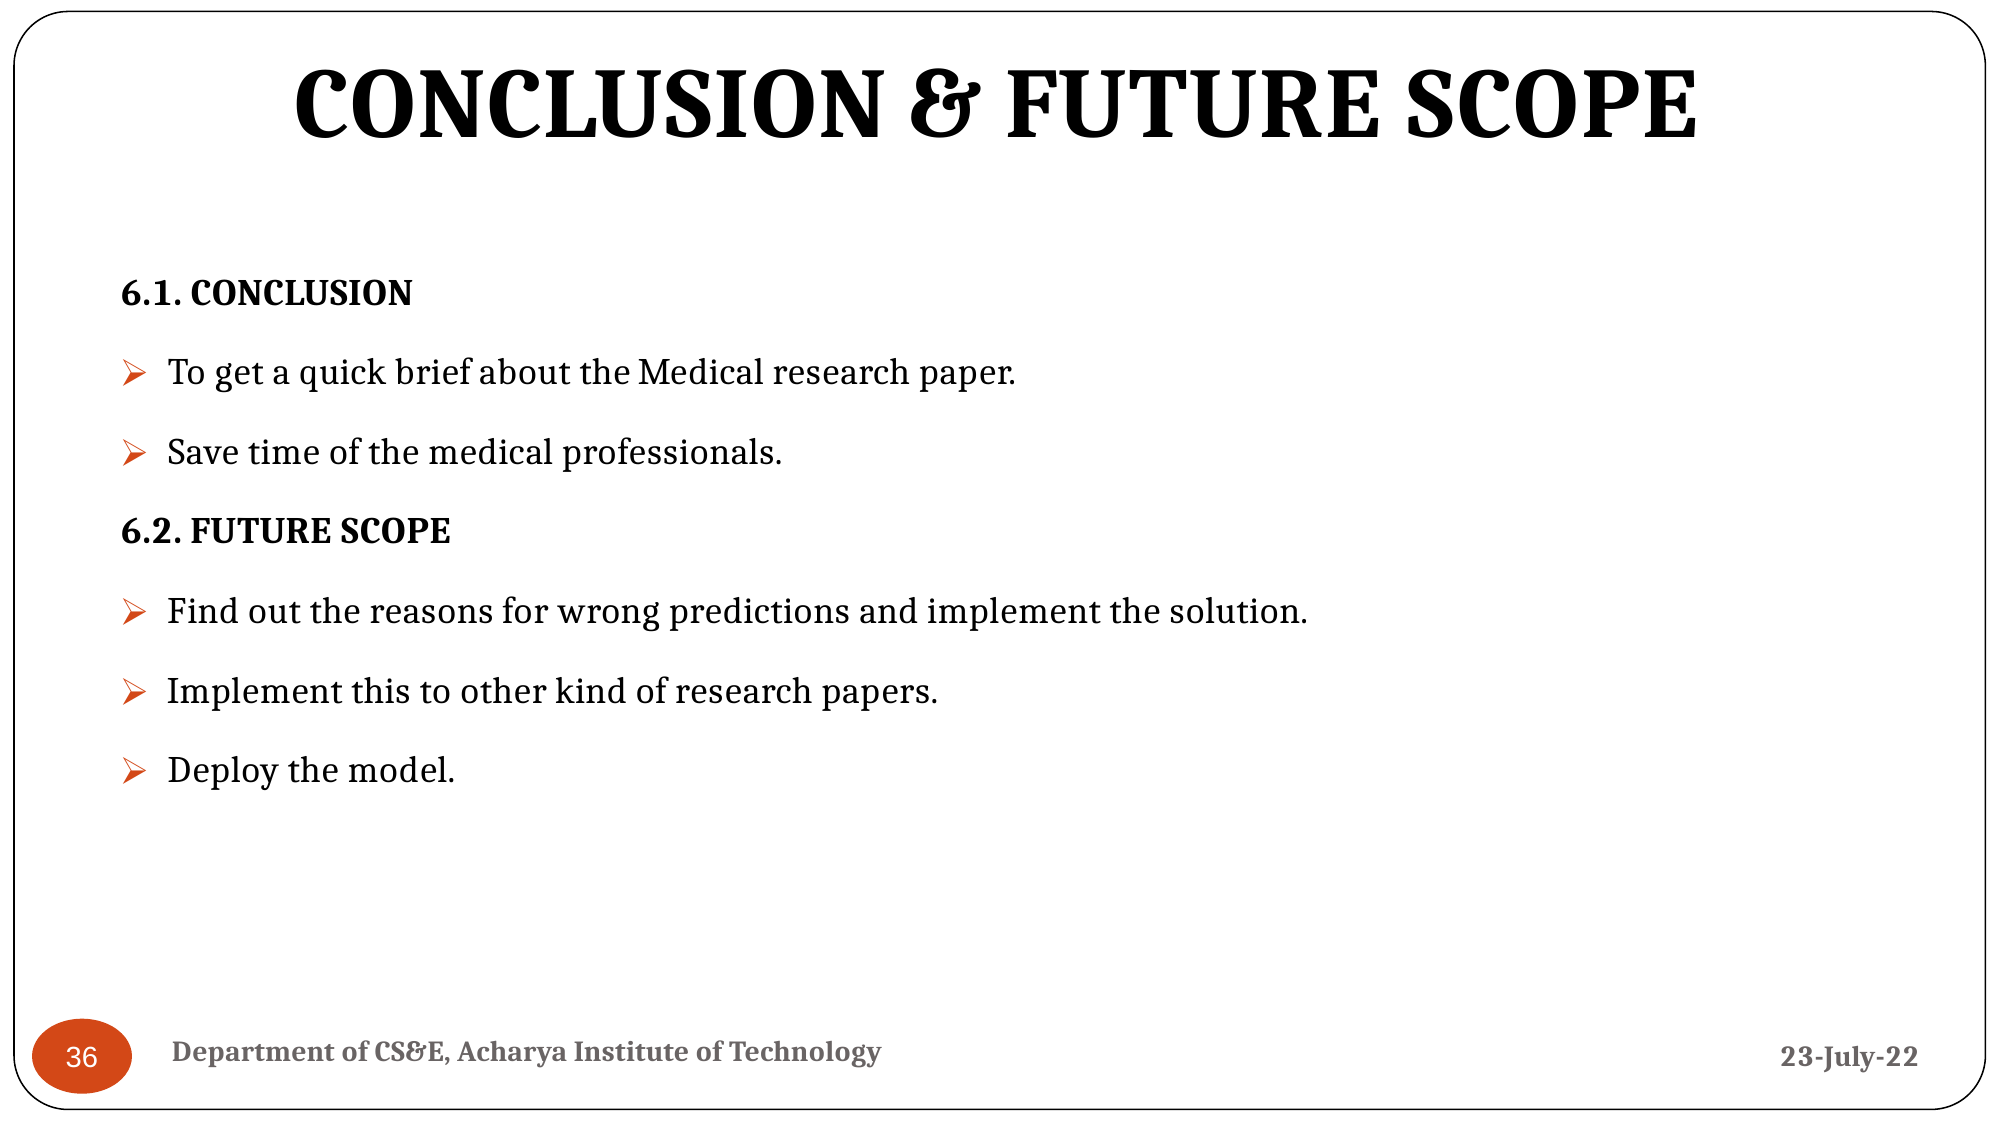

# CONCLUSION & FUTURE SCOPE
6.1. CONCLUSION
To get a quick brief about the Medical research paper.
Save time of the medical professionals.
6.2. FUTURE SCOPE
Find out the reasons for wrong predictions and implement the solution.
Implement this to other kind of research papers.
Deploy the model.

Department of CS&E, Acharya Institute of Technology
23-July-22
36